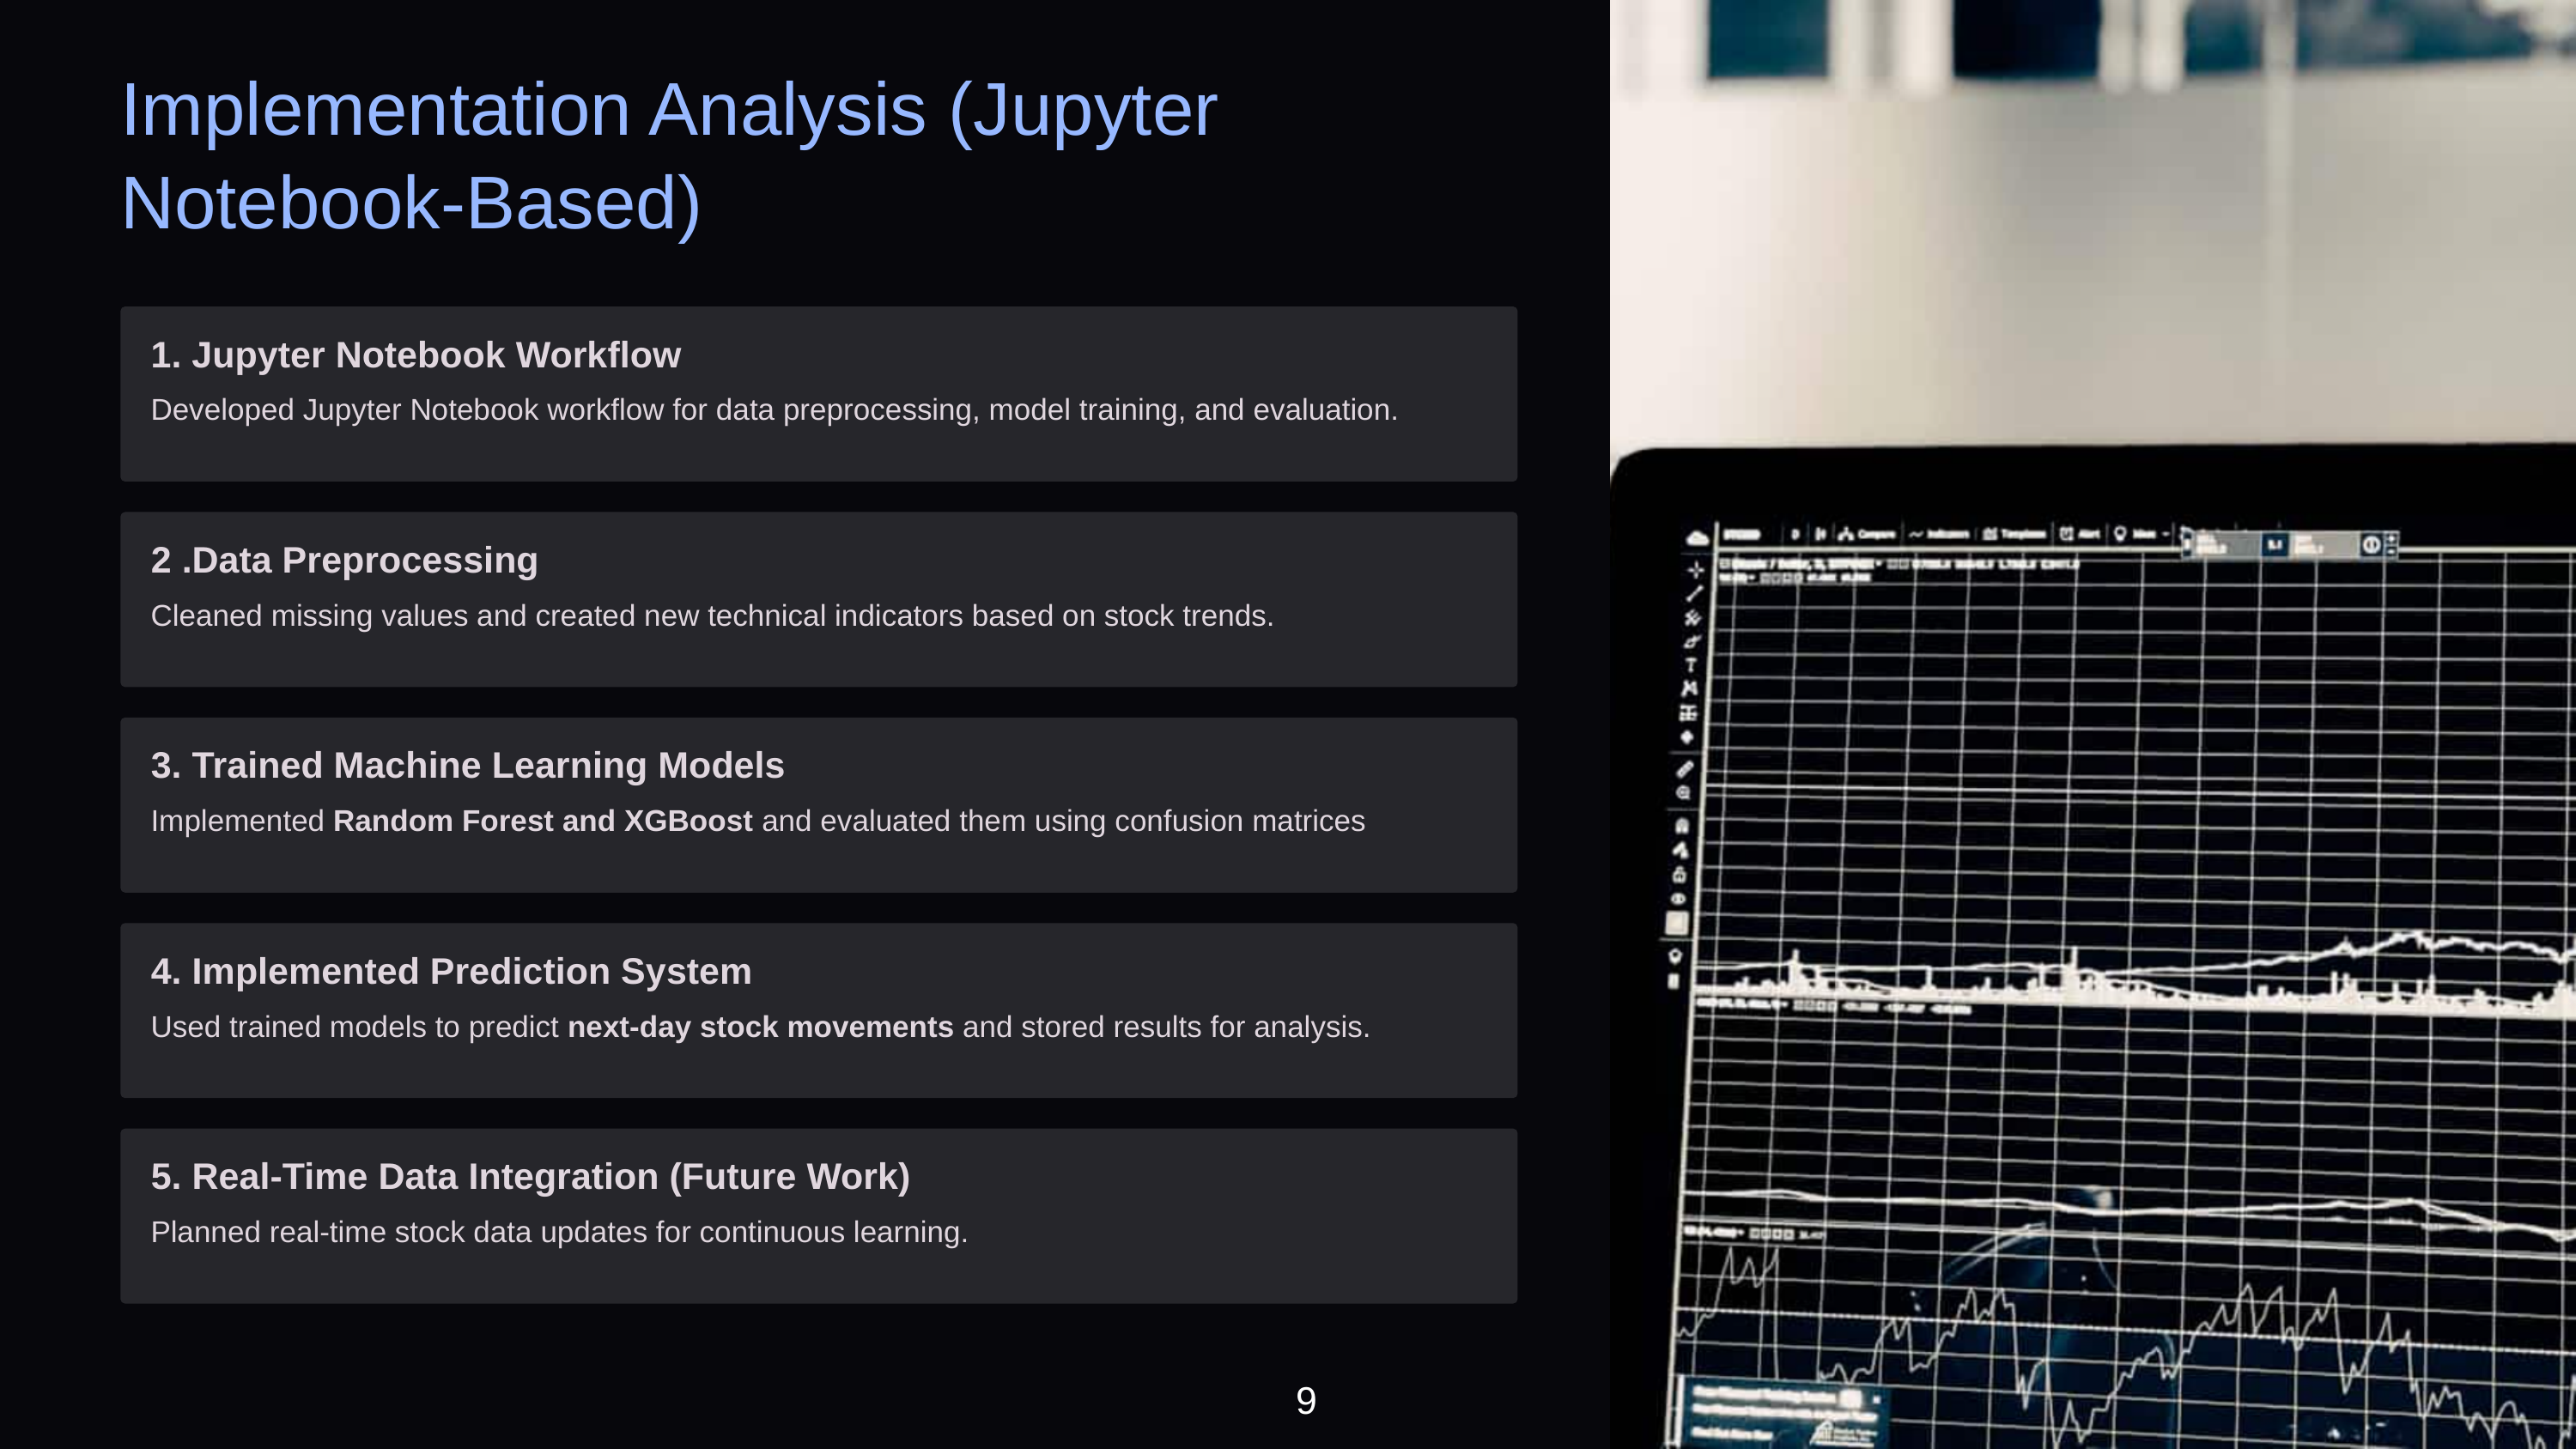

Implementation Analysis (Jupyter Notebook-Based)

1. Jupyter Notebook Workflow

Developed Jupyter Notebook workflow for data preprocessing, model training, and evaluation.

2 .Data Preprocessing

Cleaned missing values and created new technical indicators based on stock trends.

3. Trained Machine Learning Models

Implemented Random Forest and XGBoost and evaluated them using confusion matrices

4. Implemented Prediction System

Used trained models to predict next-day stock movements and stored results for analysis.

5. Real-Time Data Integration (Future Work)

Planned real-time stock data updates for continuous learning.

9